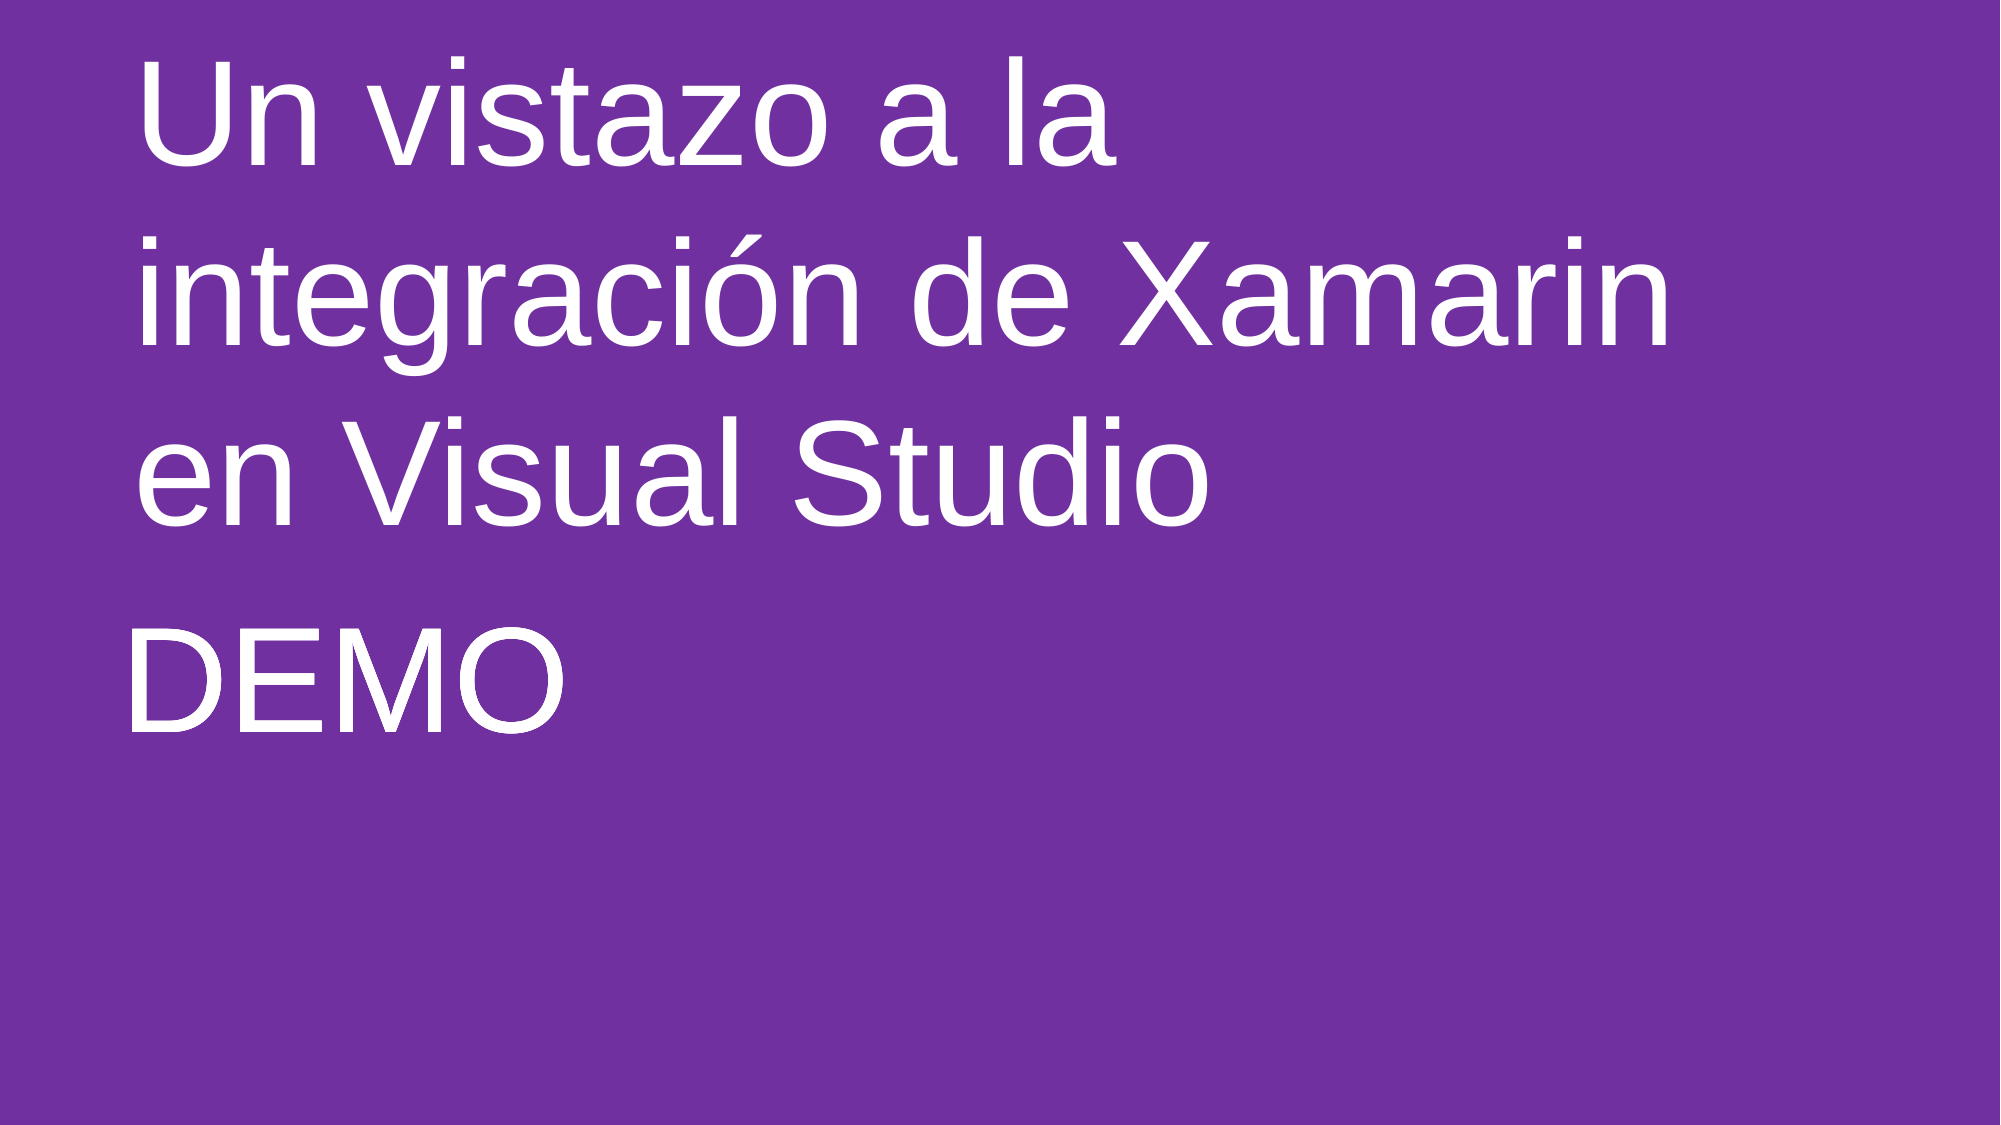

# Un vistazo a la integración de Xamarin en Visual Studio